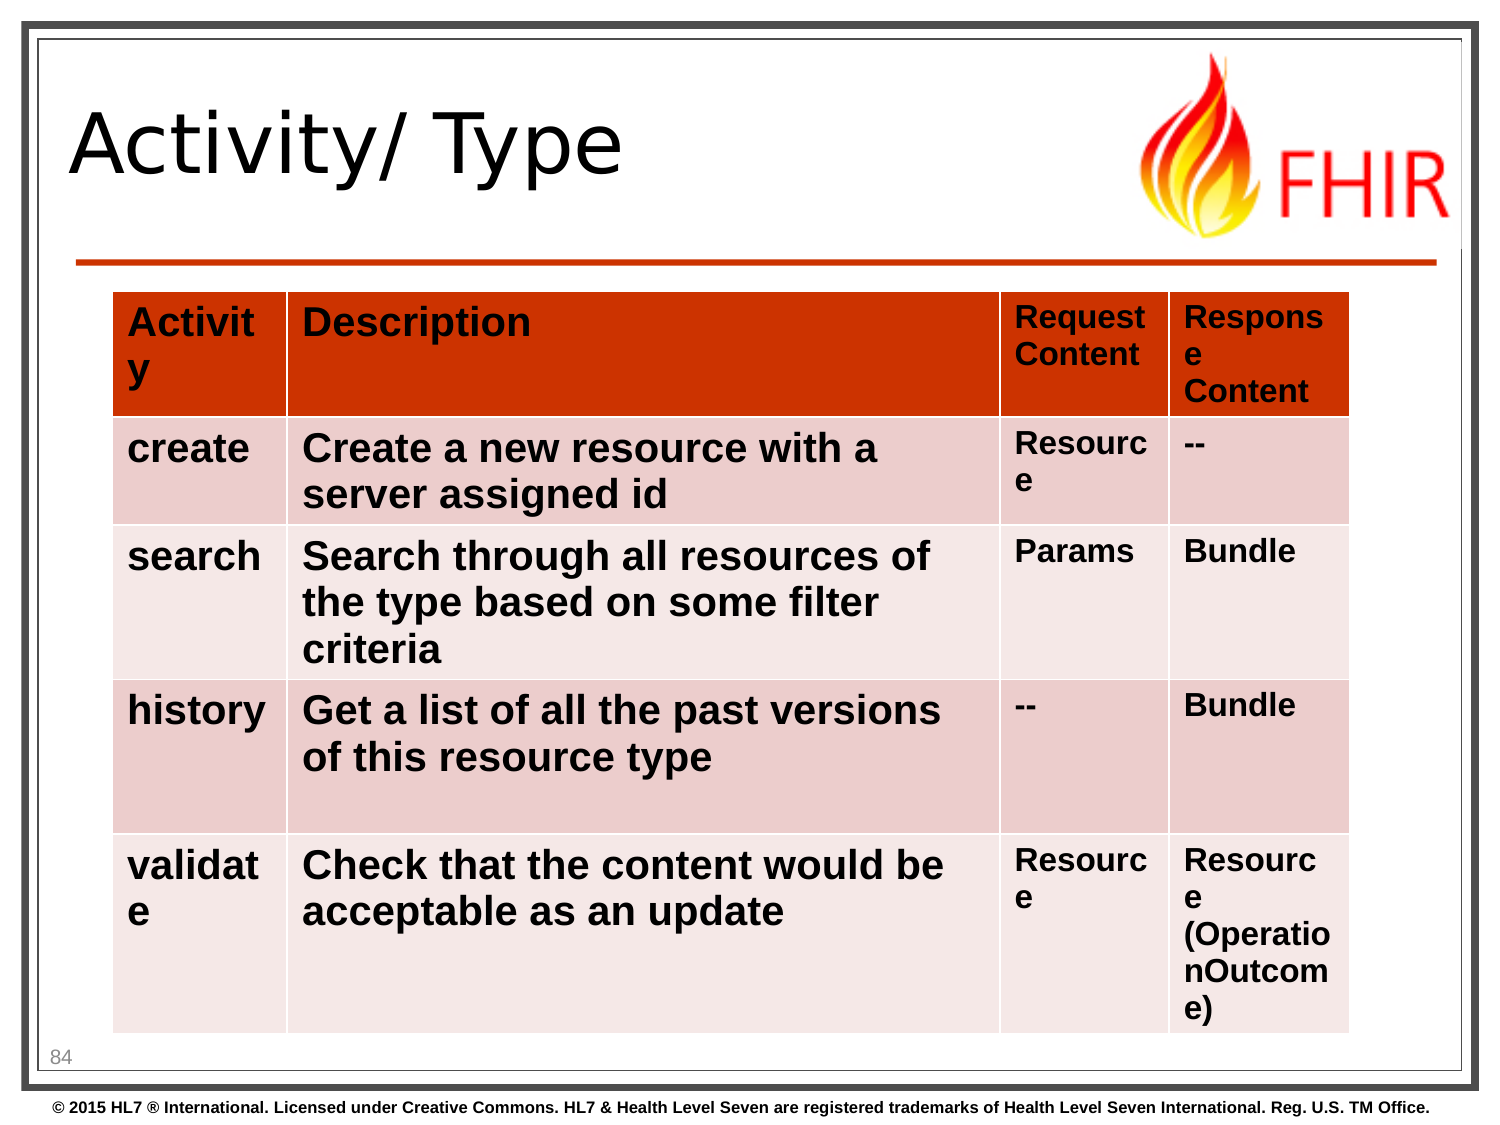

# Activity/ Type
| Activity | Description | Request Content | Response Content |
| --- | --- | --- | --- |
| create | Create a new resource with a server assigned id | Resource | -- |
| search | Search through all resources of the type based on some filter criteria | Params | Bundle |
| history | Get a list of all the past versions of this resource type | -- | Bundle |
| validate | Check that the content would be acceptable as an update | Resource | Resource (OperationOutcome) |
84